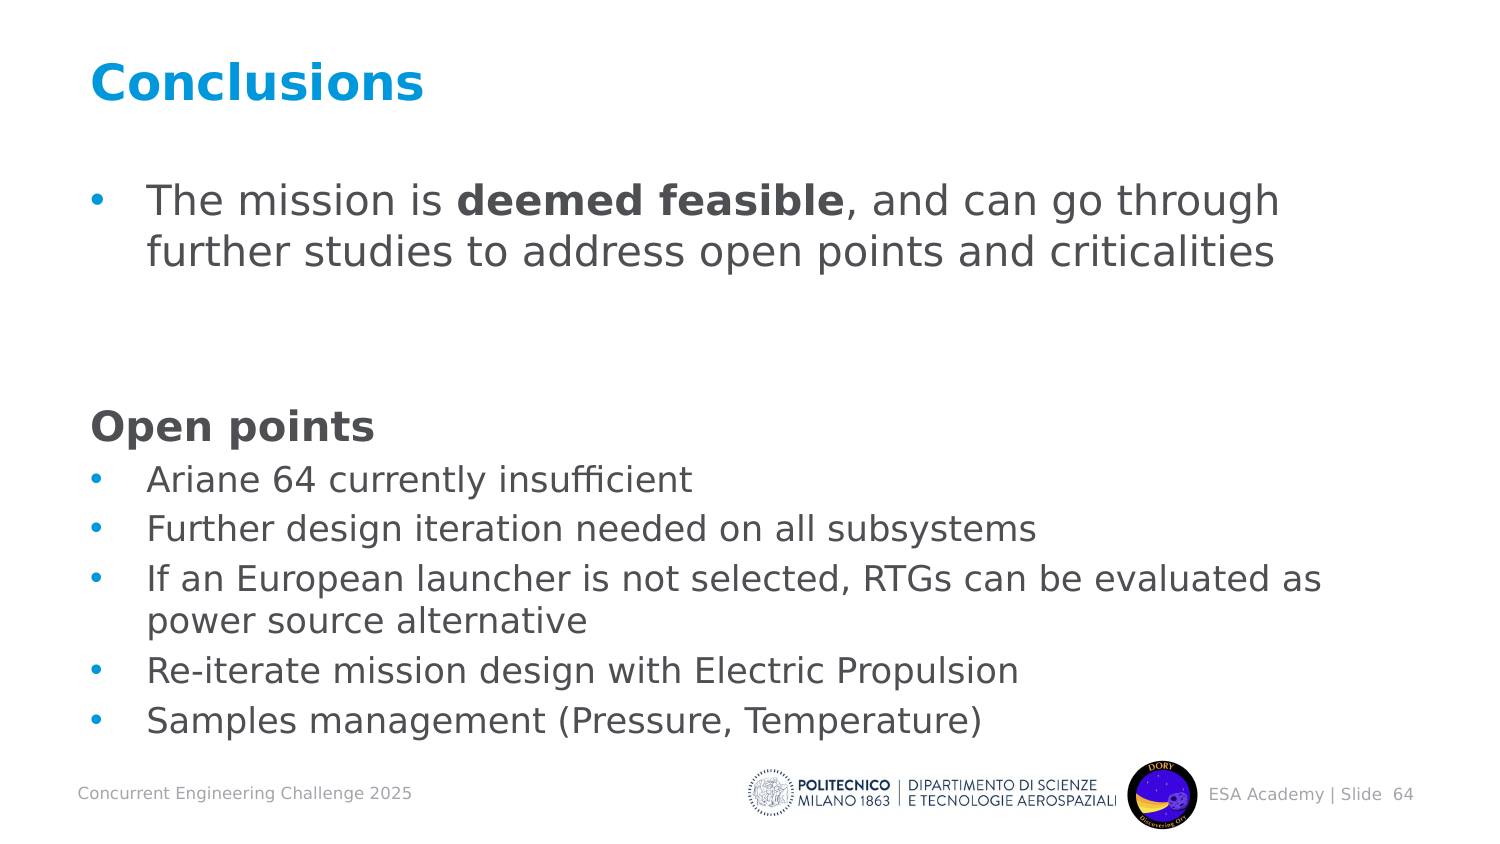

# Conclusions
The mission is deemed feasible, and can go through further studies to address open points and criticalities

Open points
Ariane 64 currently insufficient
Further design iteration needed on all subsystems
If an European launcher is not selected, RTGs can be evaluated as power source alternative
Re-iterate mission design with Electric Propulsion
Samples management (Pressure, Temperature)